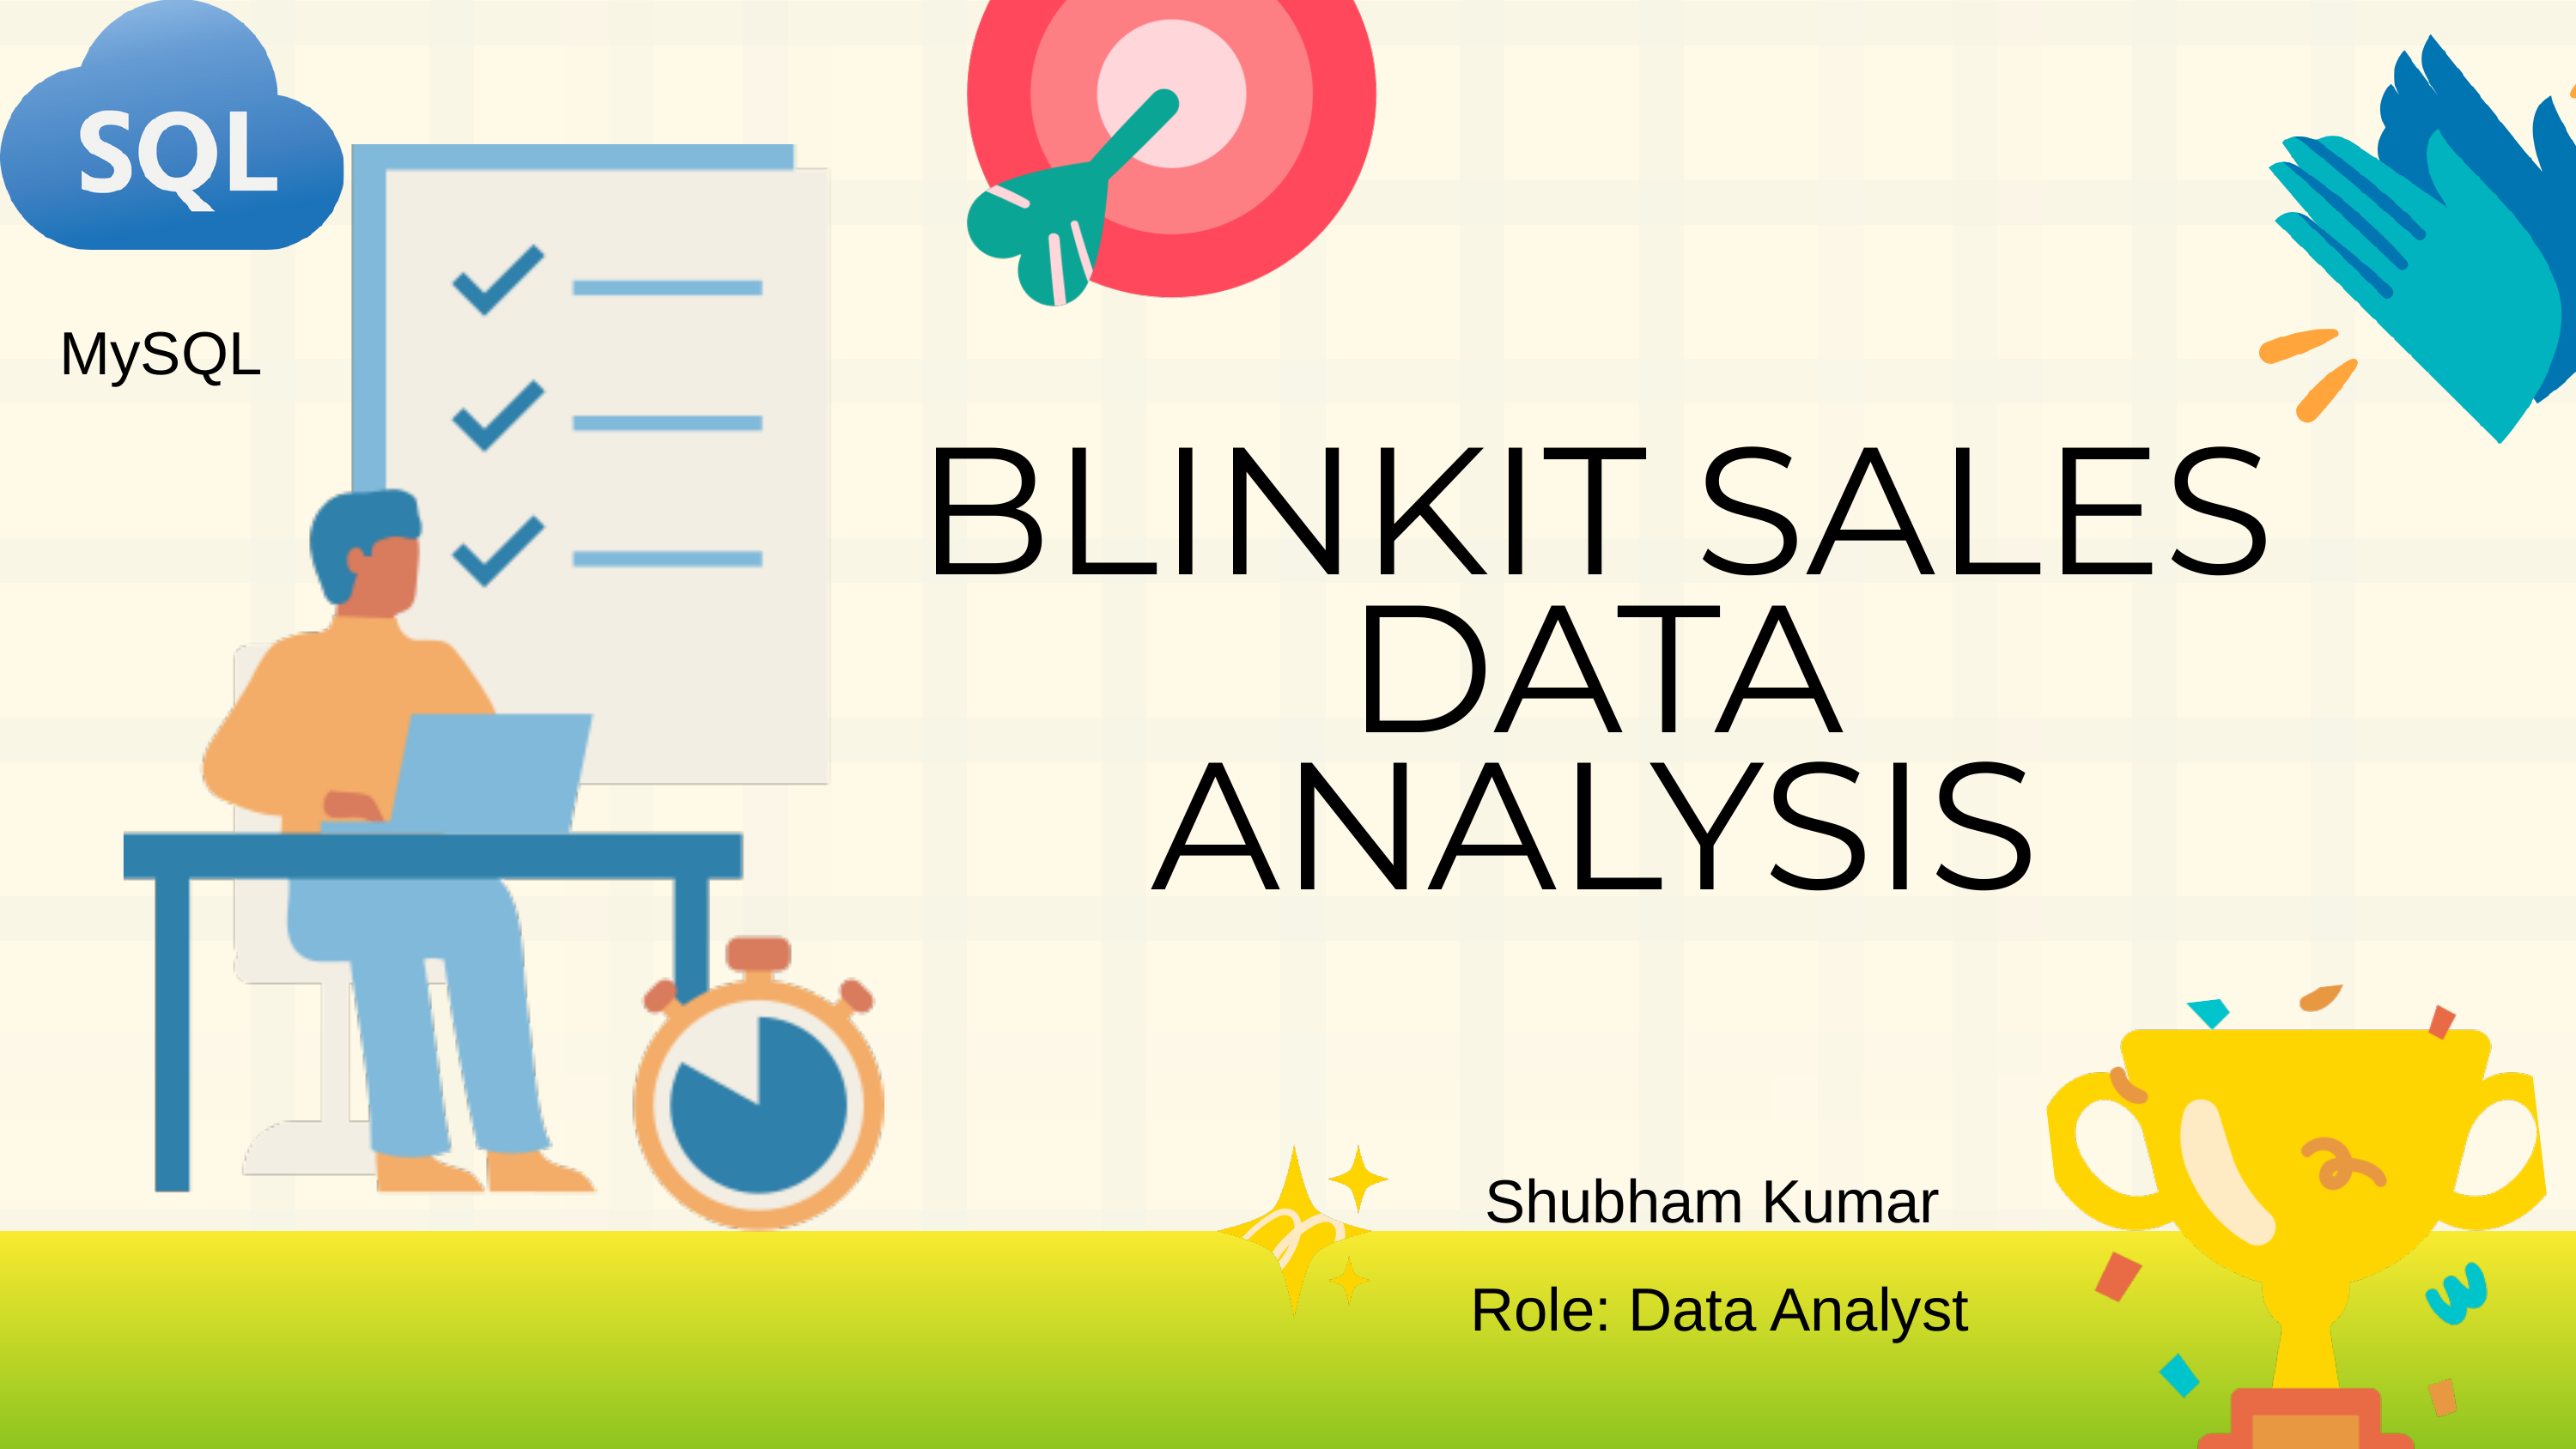

MySQL
BLINKIT SALES DATA ANALYSIS

Shubham Kumar

Role: Data Analyst